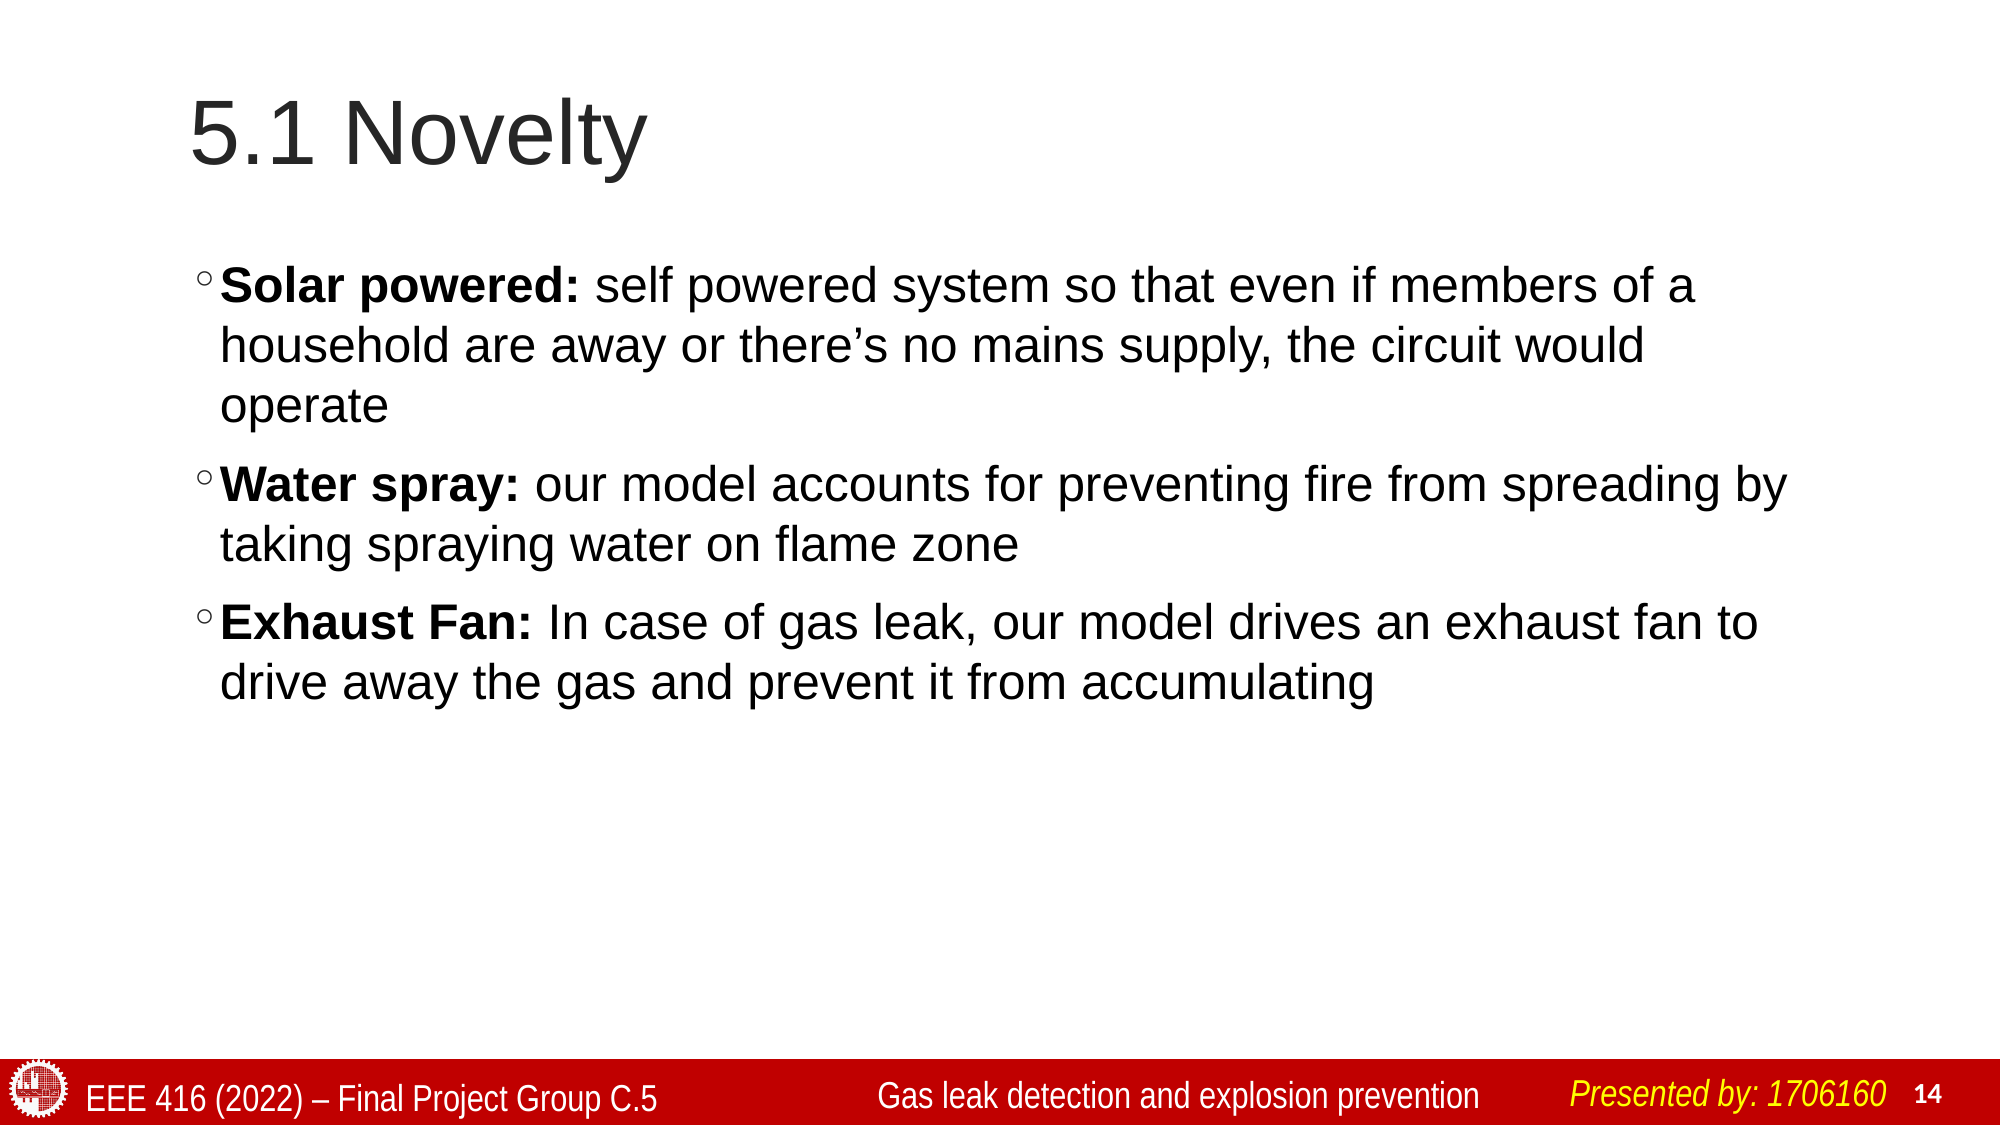

# 5.1 Novelty
Solar powered: self powered system so that even if members of a household are away or there’s no mains supply, the circuit would operate
Water spray: our model accounts for preventing fire from spreading by taking spraying water on flame zone
Exhaust Fan: In case of gas leak, our model drives an exhaust fan to drive away the gas and prevent it from accumulating
Presented by: 1706160
Gas leak detection and explosion prevention
EEE 416 (2022) – Final Project Group C.5
14